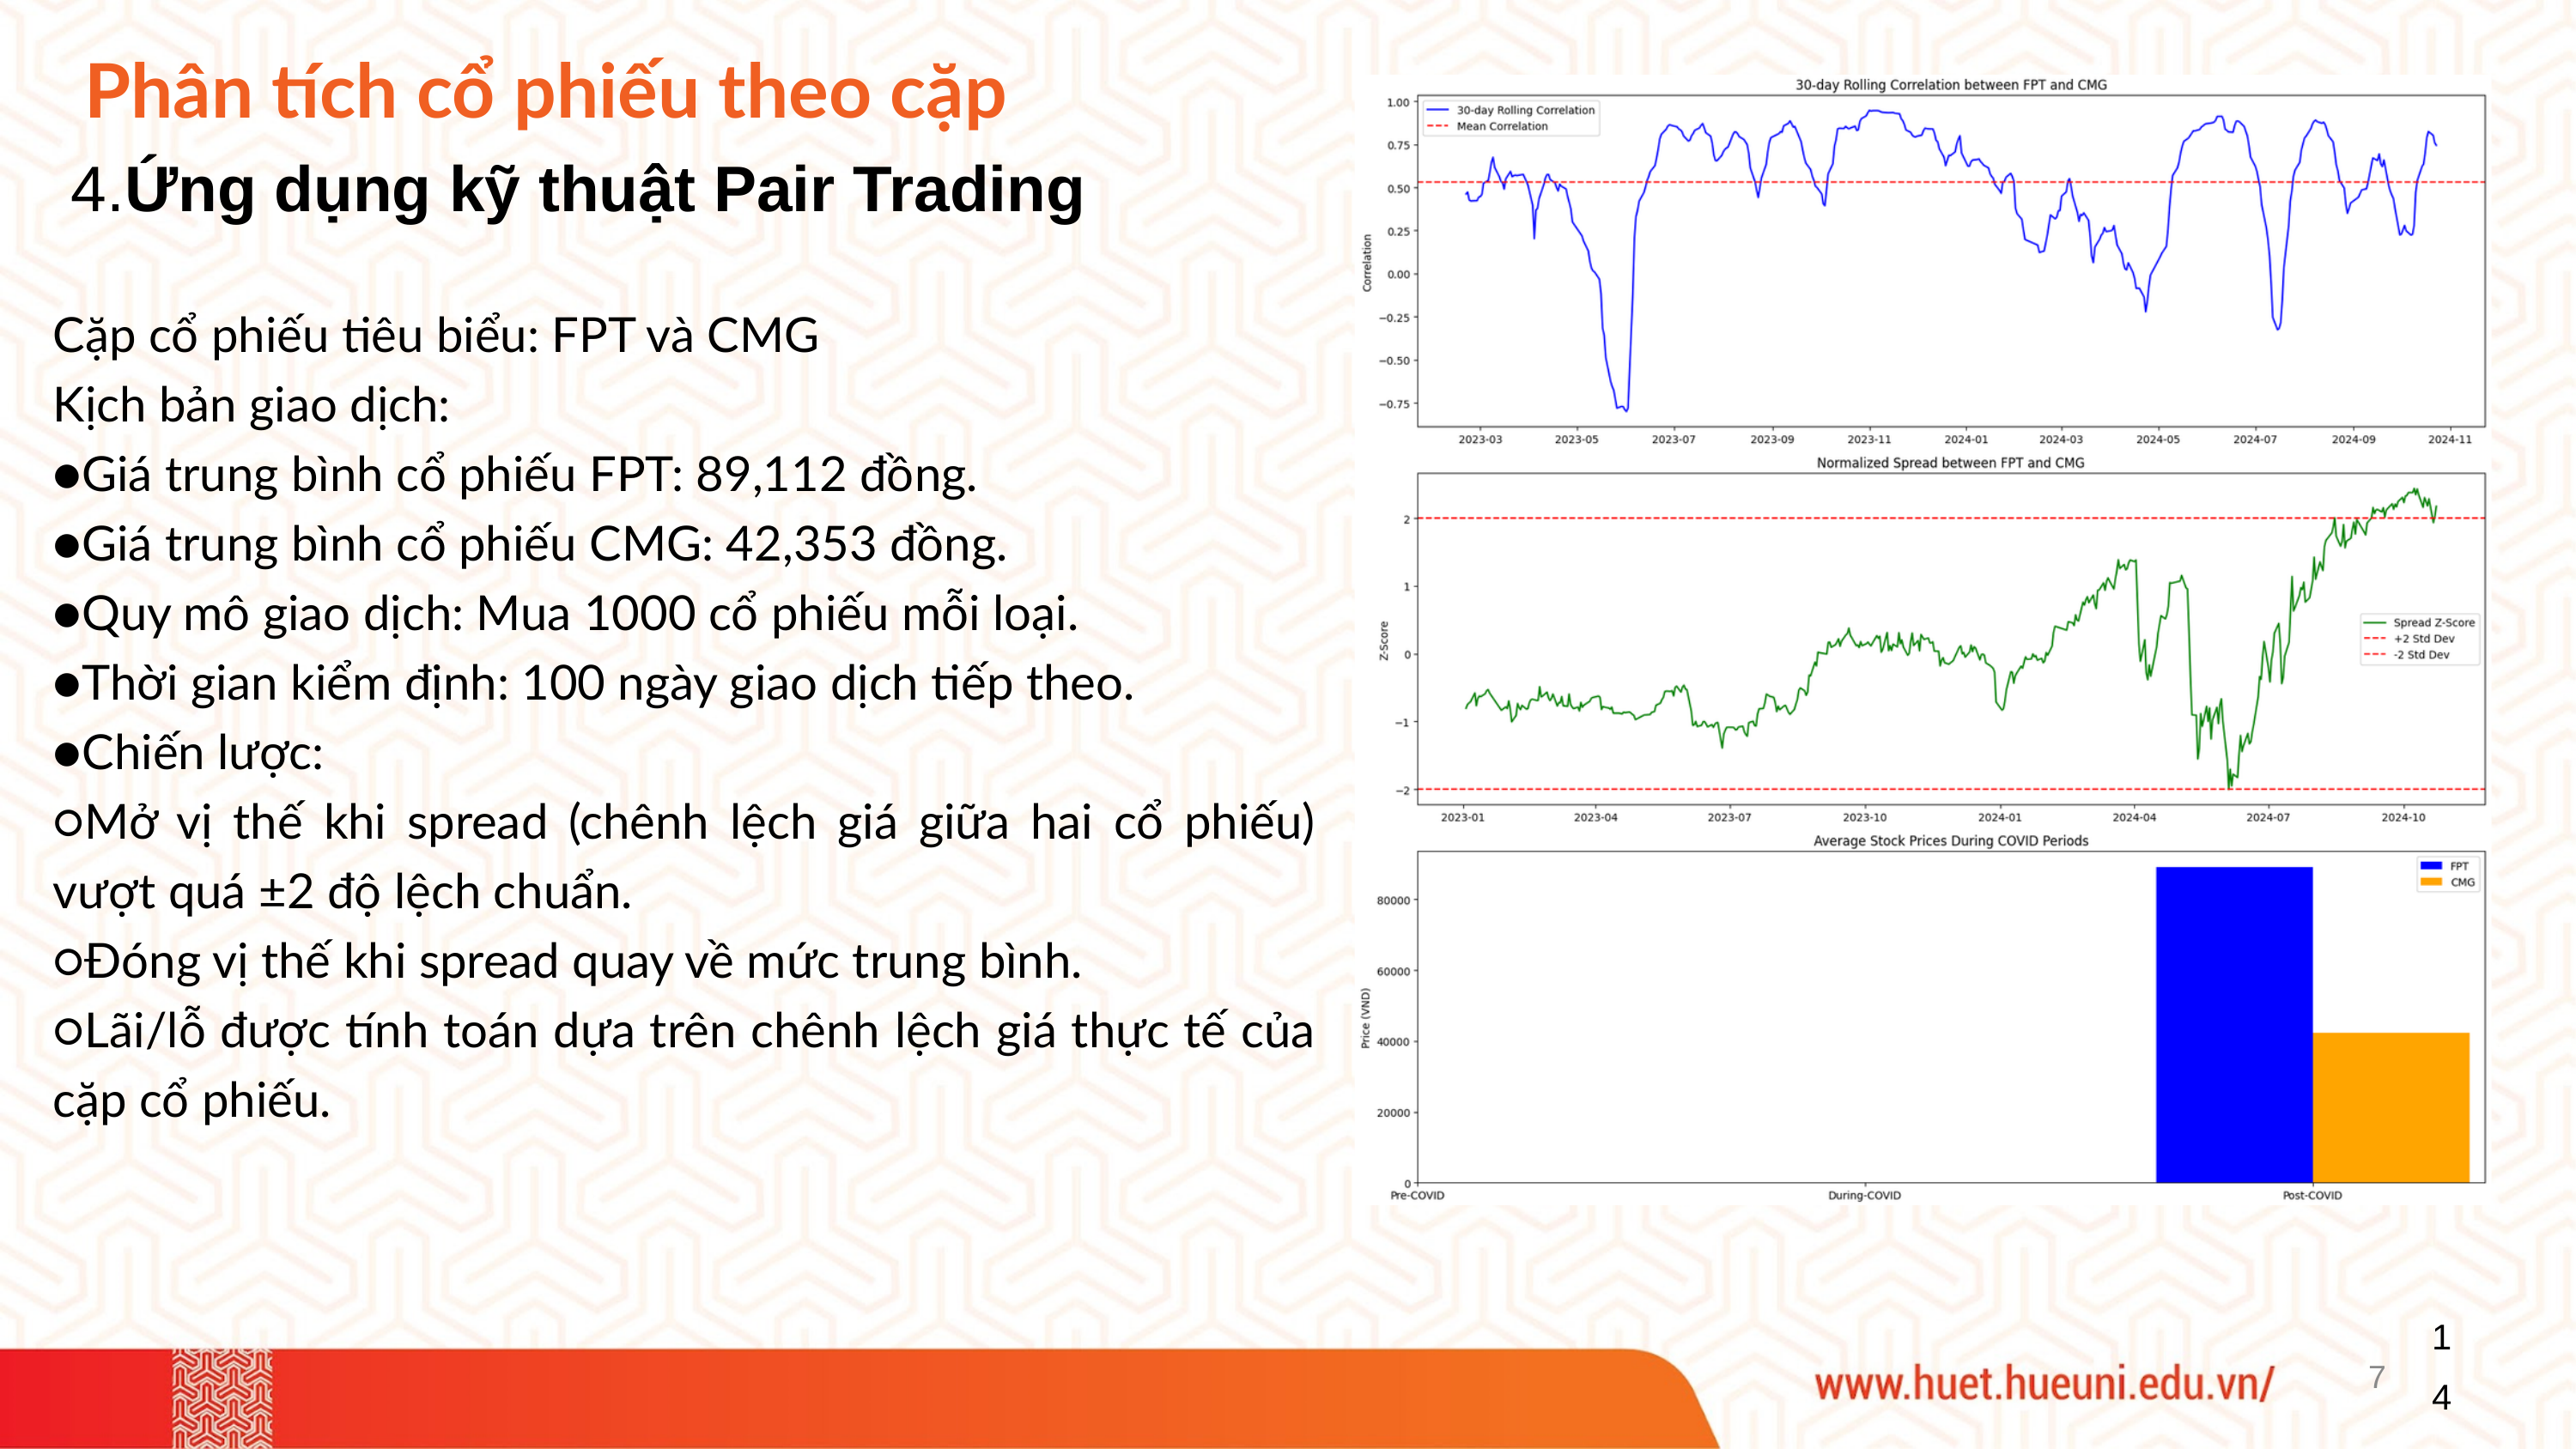

Phân tích cổ phiếu theo cặp

    4.Ứng dụng kỹ thuật Pair Trading
Cặp cổ phiếu tiêu biểu: FPT và CMG
Kịch bản giao dịch:
●Giá trung bình cổ phiếu FPT: 89,112 đồng.
●Giá trung bình cổ phiếu CMG: 42,353 đồng.
●Quy mô giao dịch: Mua 1000 cổ phiếu mỗi loại.
●Thời gian kiểm định: 100 ngày giao dịch tiếp theo.
●Chiến lược:
○Mở vị thế khi spread (chênh lệch giá giữa hai cổ phiếu) vượt quá ±2 độ lệch chuẩn.
○Đóng vị thế khi spread quay về mức trung bình.
○Lãi/lỗ được tính toán dựa trên chênh lệch giá thực tế của cặp cổ phiếu.
14
7